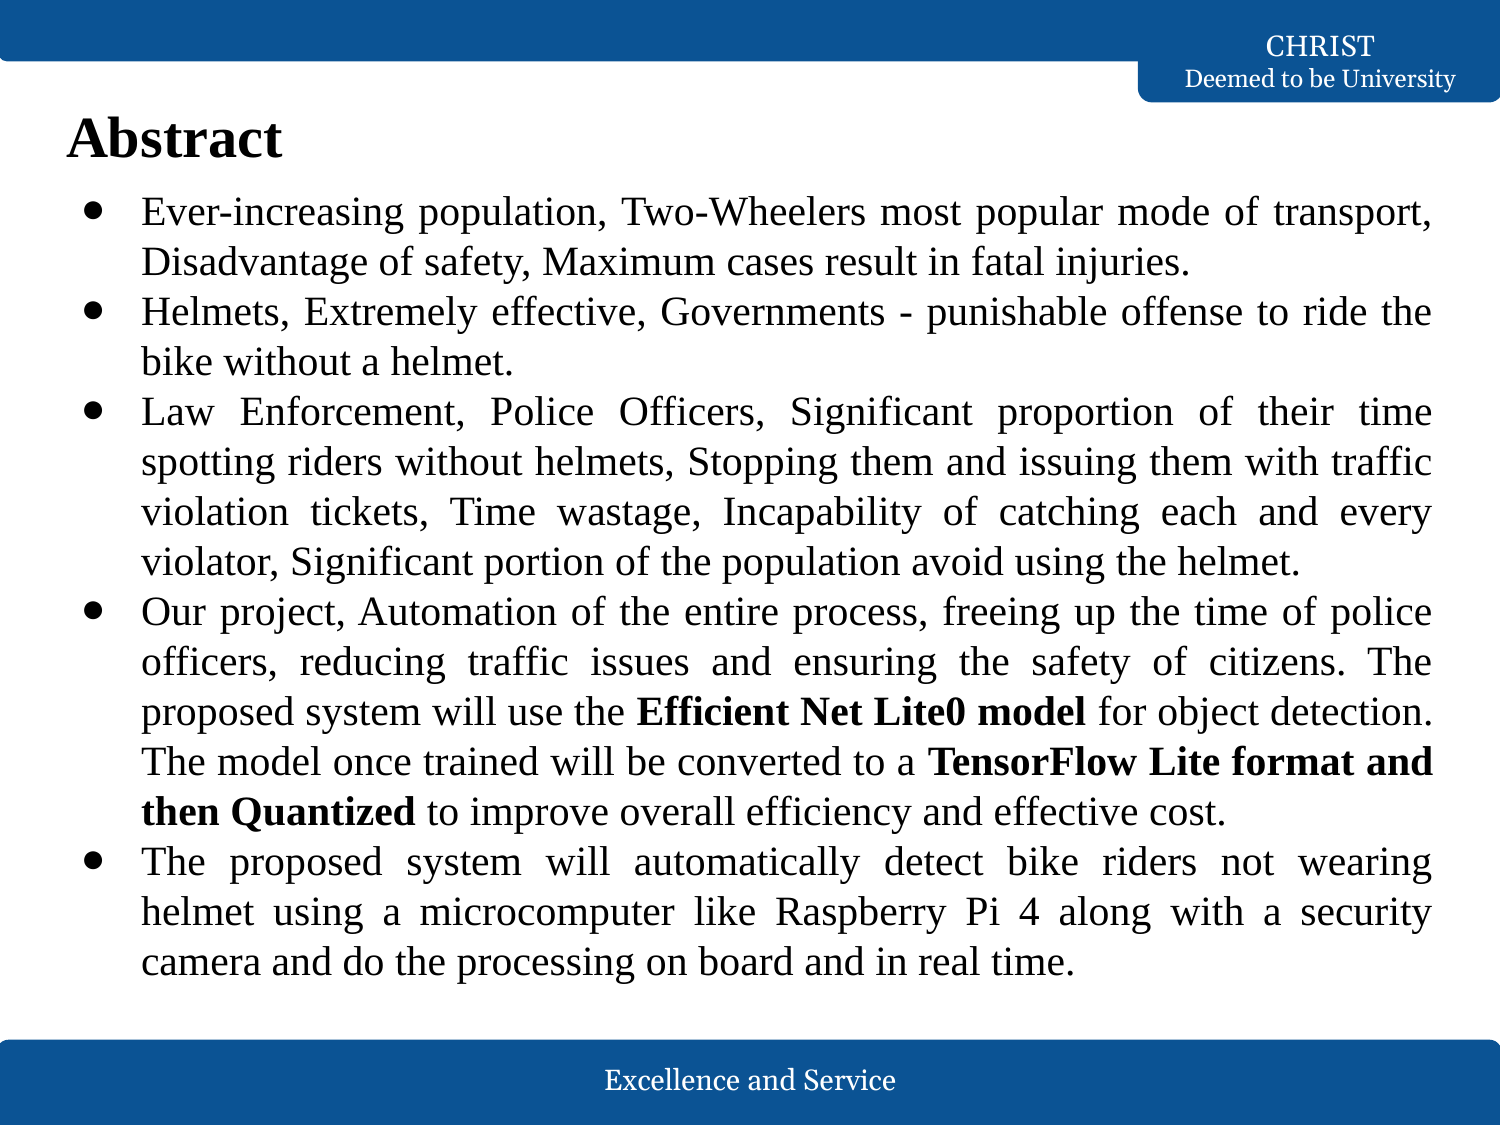

# Abstract
Ever-increasing population, Two-Wheelers most popular mode of transport, Disadvantage of safety, Maximum cases result in fatal injuries.
Helmets, Extremely effective, Governments - punishable offense to ride the bike without a helmet.
Law Enforcement, Police Officers, Significant proportion of their time spotting riders without helmets, Stopping them and issuing them with traffic violation tickets, Time wastage, Incapability of catching each and every violator, Significant portion of the population avoid using the helmet.
Our project, Automation of the entire process, freeing up the time of police officers, reducing traffic issues and ensuring the safety of citizens. The proposed system will use the Efficient Net Lite0 model for object detection. The model once trained will be converted to a TensorFlow Lite format and then Quantized to improve overall efficiency and effective cost.
The proposed system will automatically detect bike riders not wearing helmet using a microcomputer like Raspberry Pi 4 along with a security camera and do the processing on board and in real time.